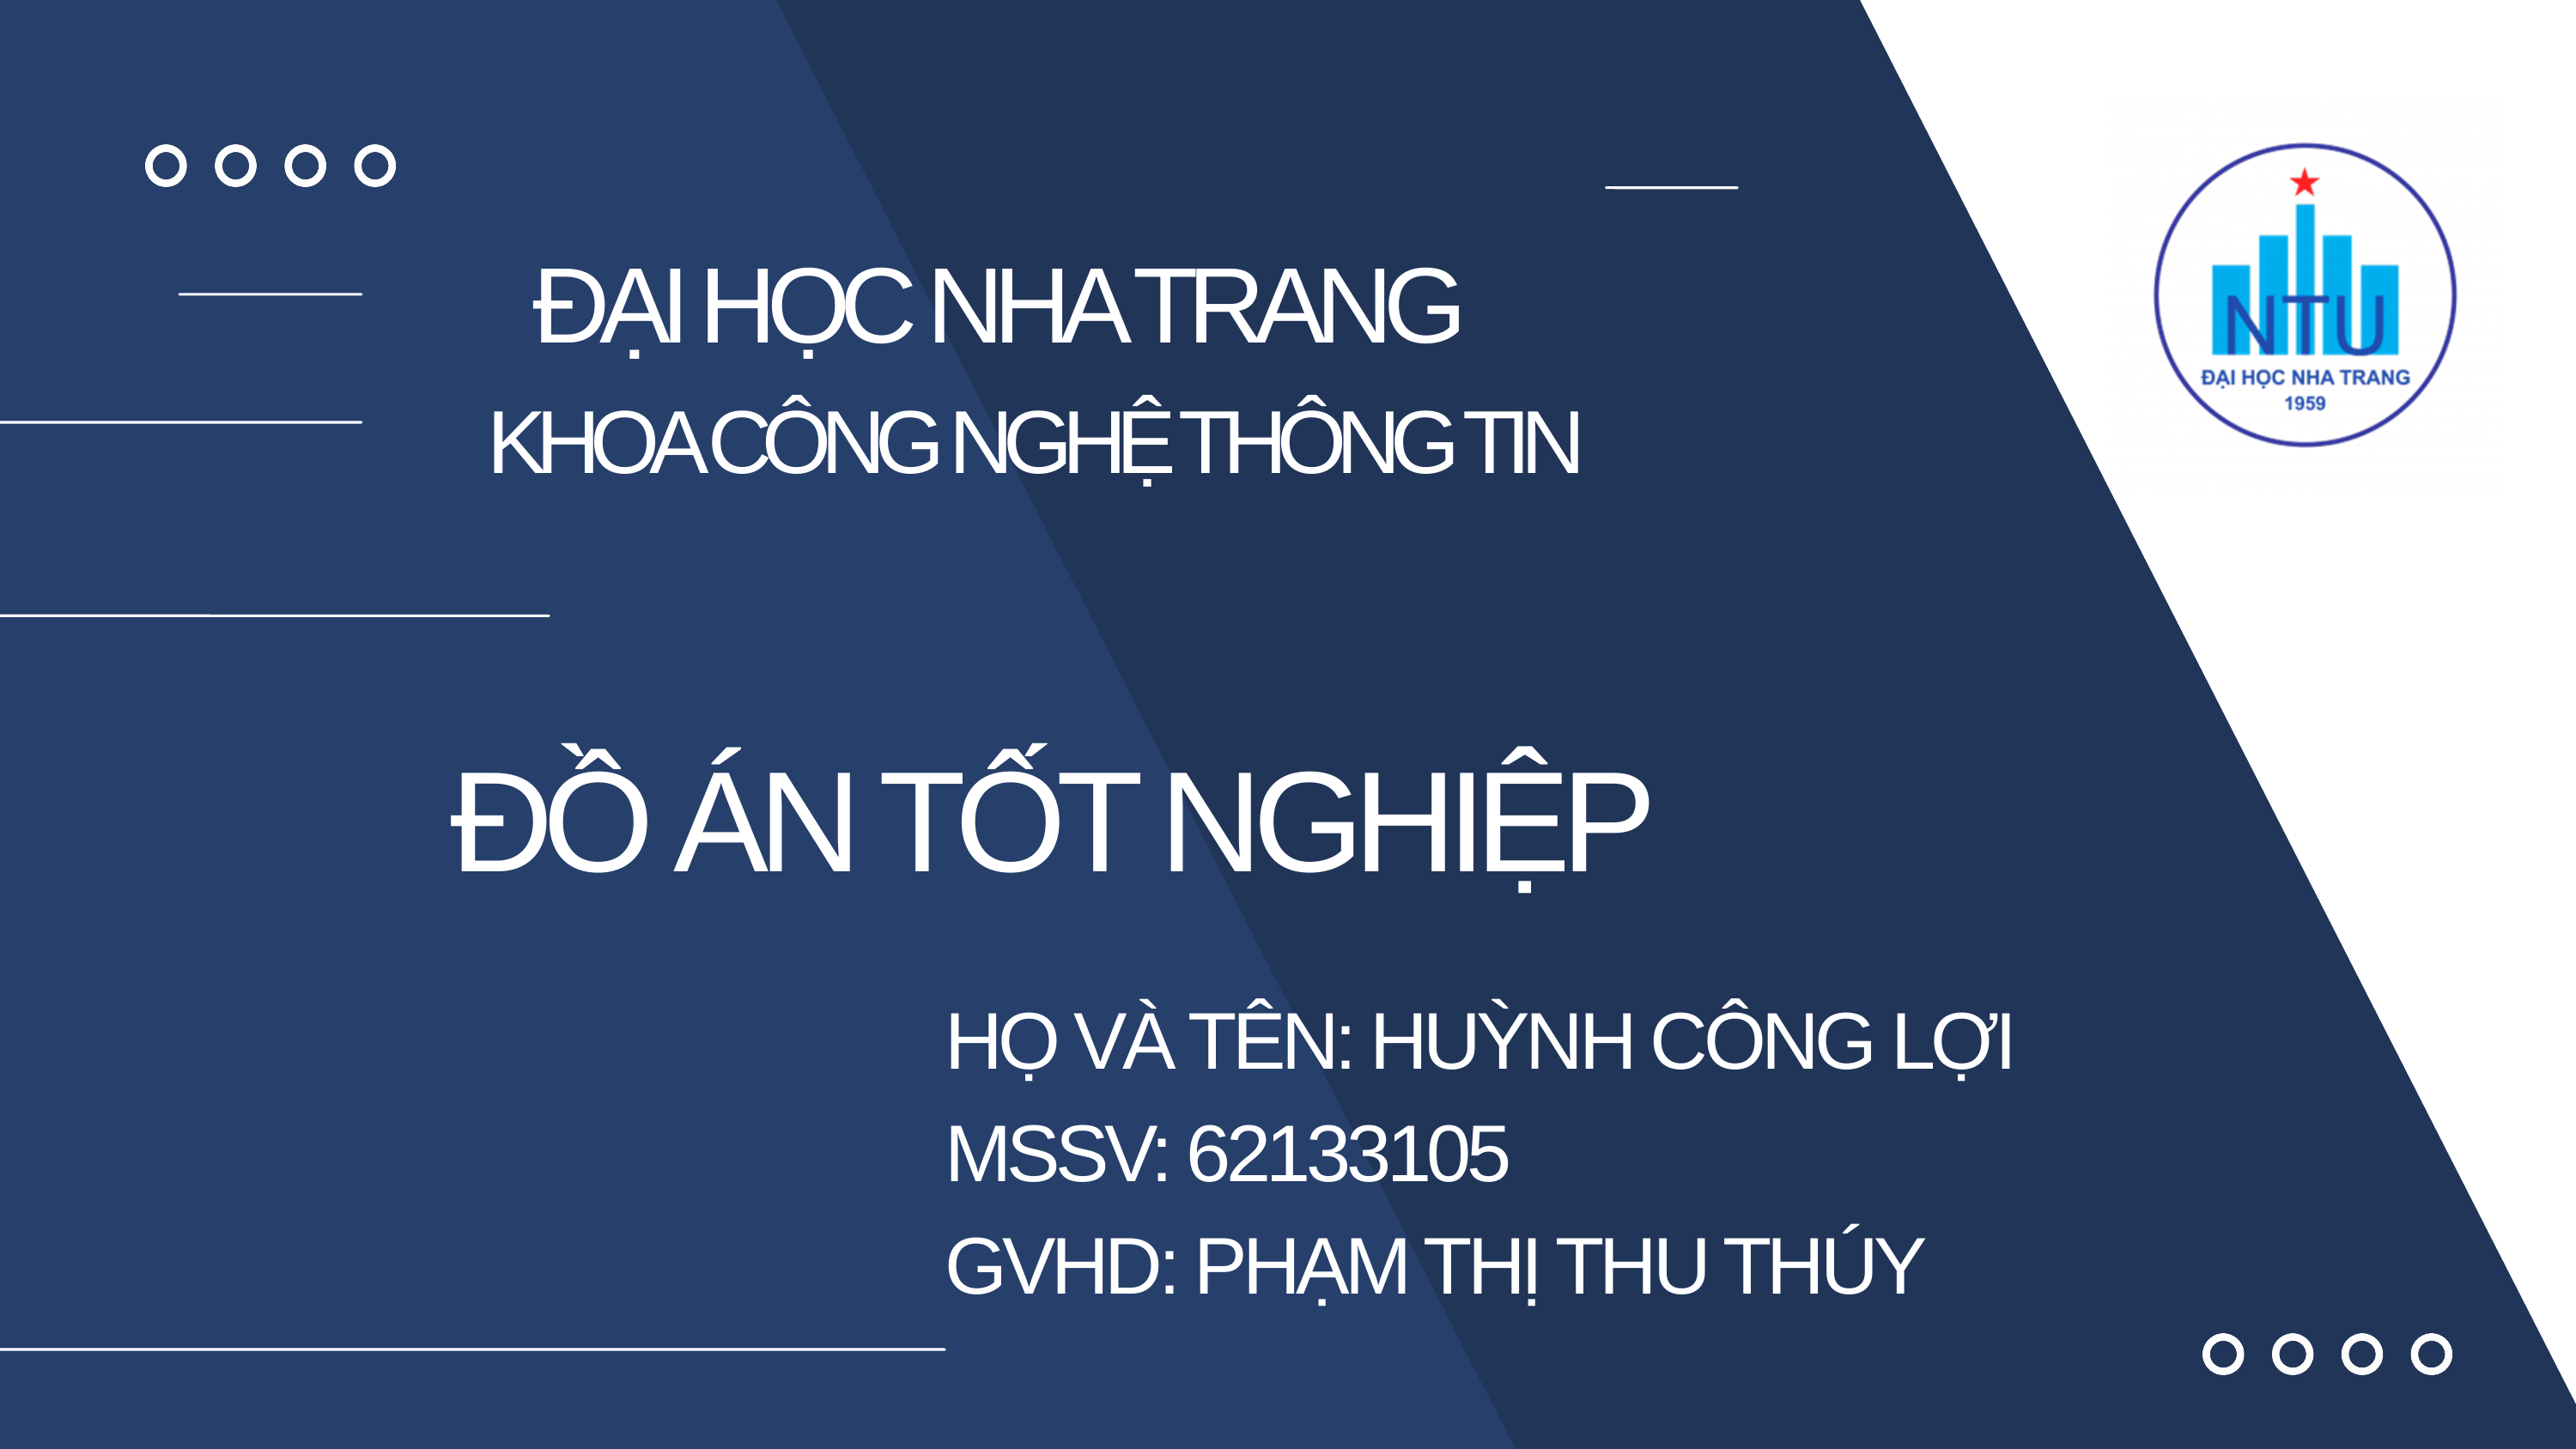

ĐẠI HỌC NHA TRANG

KHOA CÔNG NGHỆ THÔNG TIN

 ĐỒ ÁN TỐT NGHIỆP

HỌ VÀ TÊN: HUỲNH CÔNG LỢI
MSSV: 62133105
GVHD: PHẠM THỊ THU THÚY